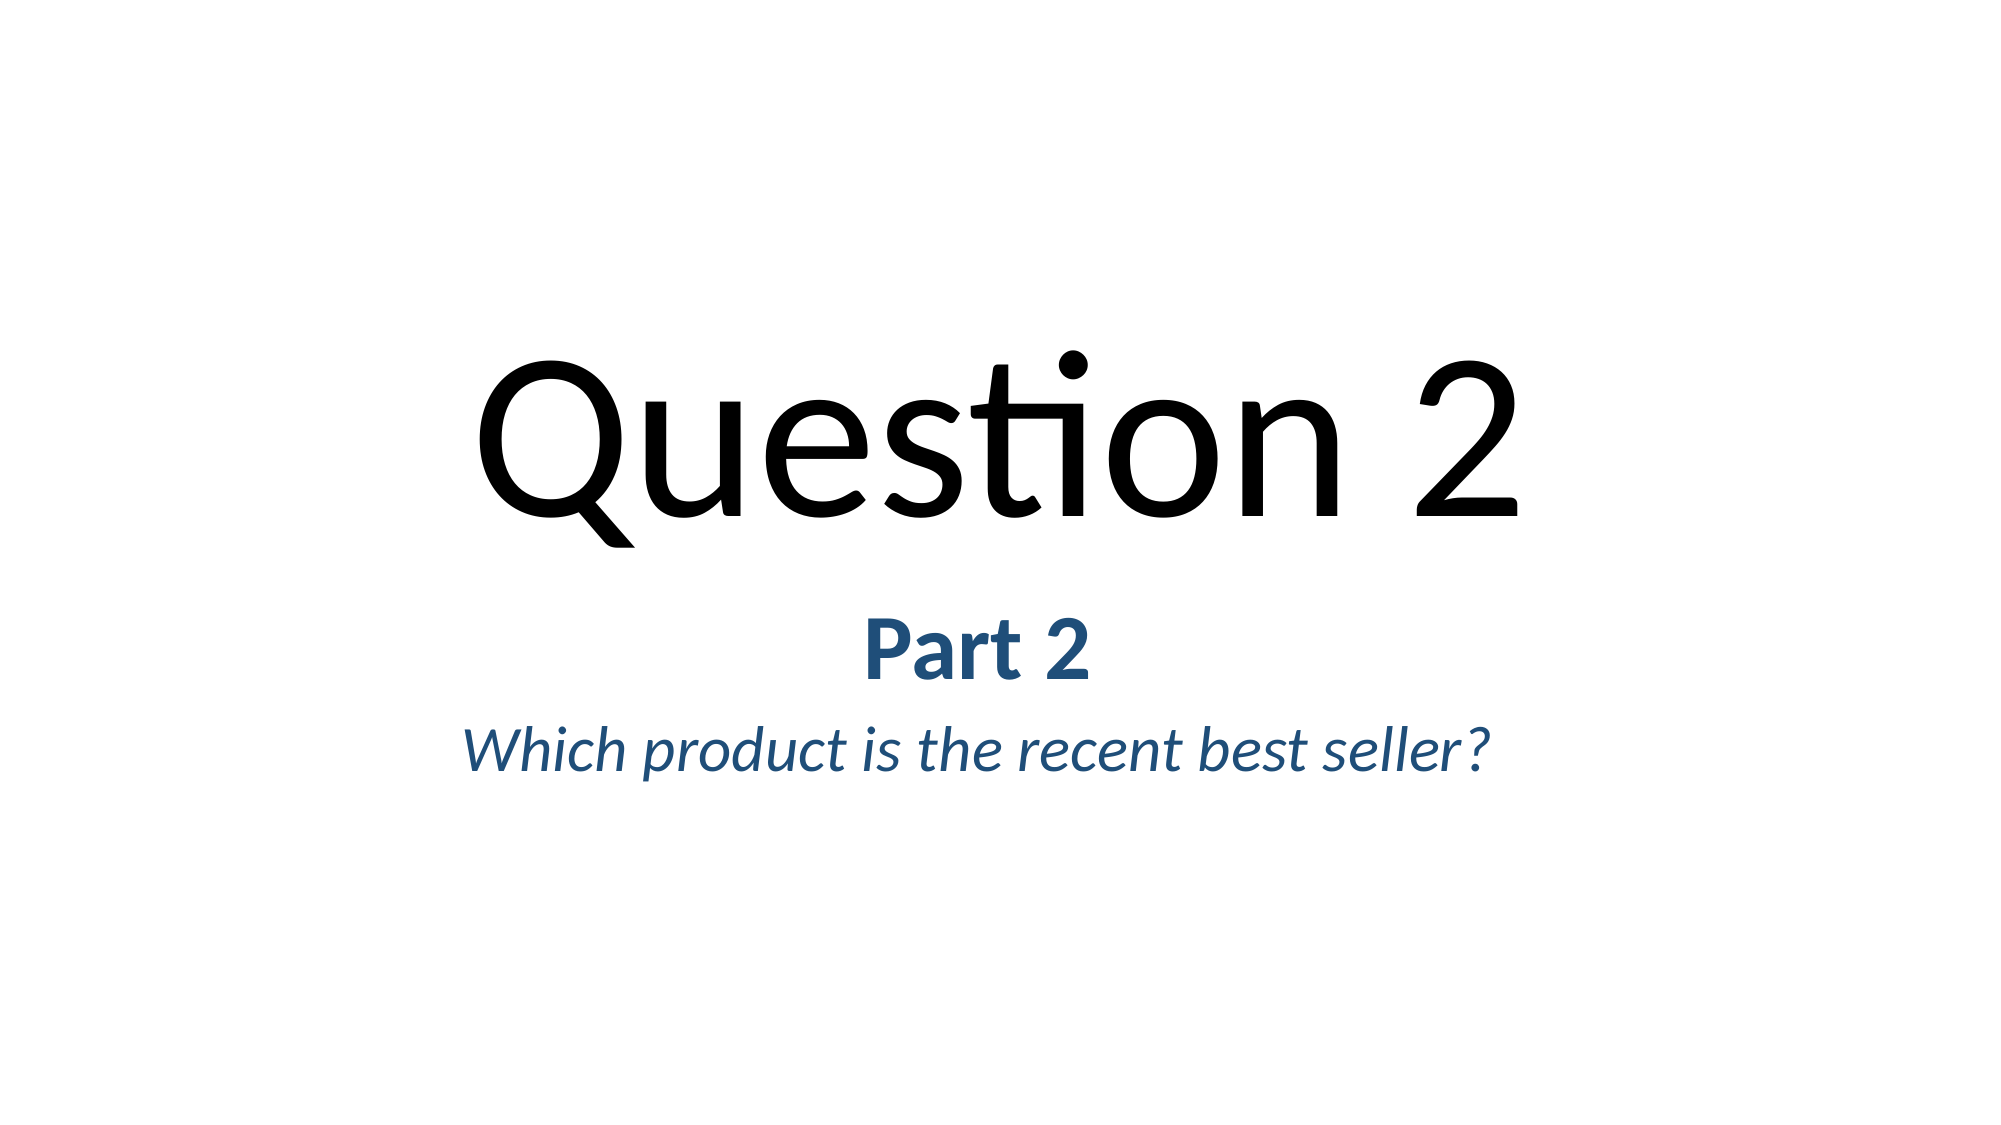

# Question 2
Part 2
Which product is the recent best seller?